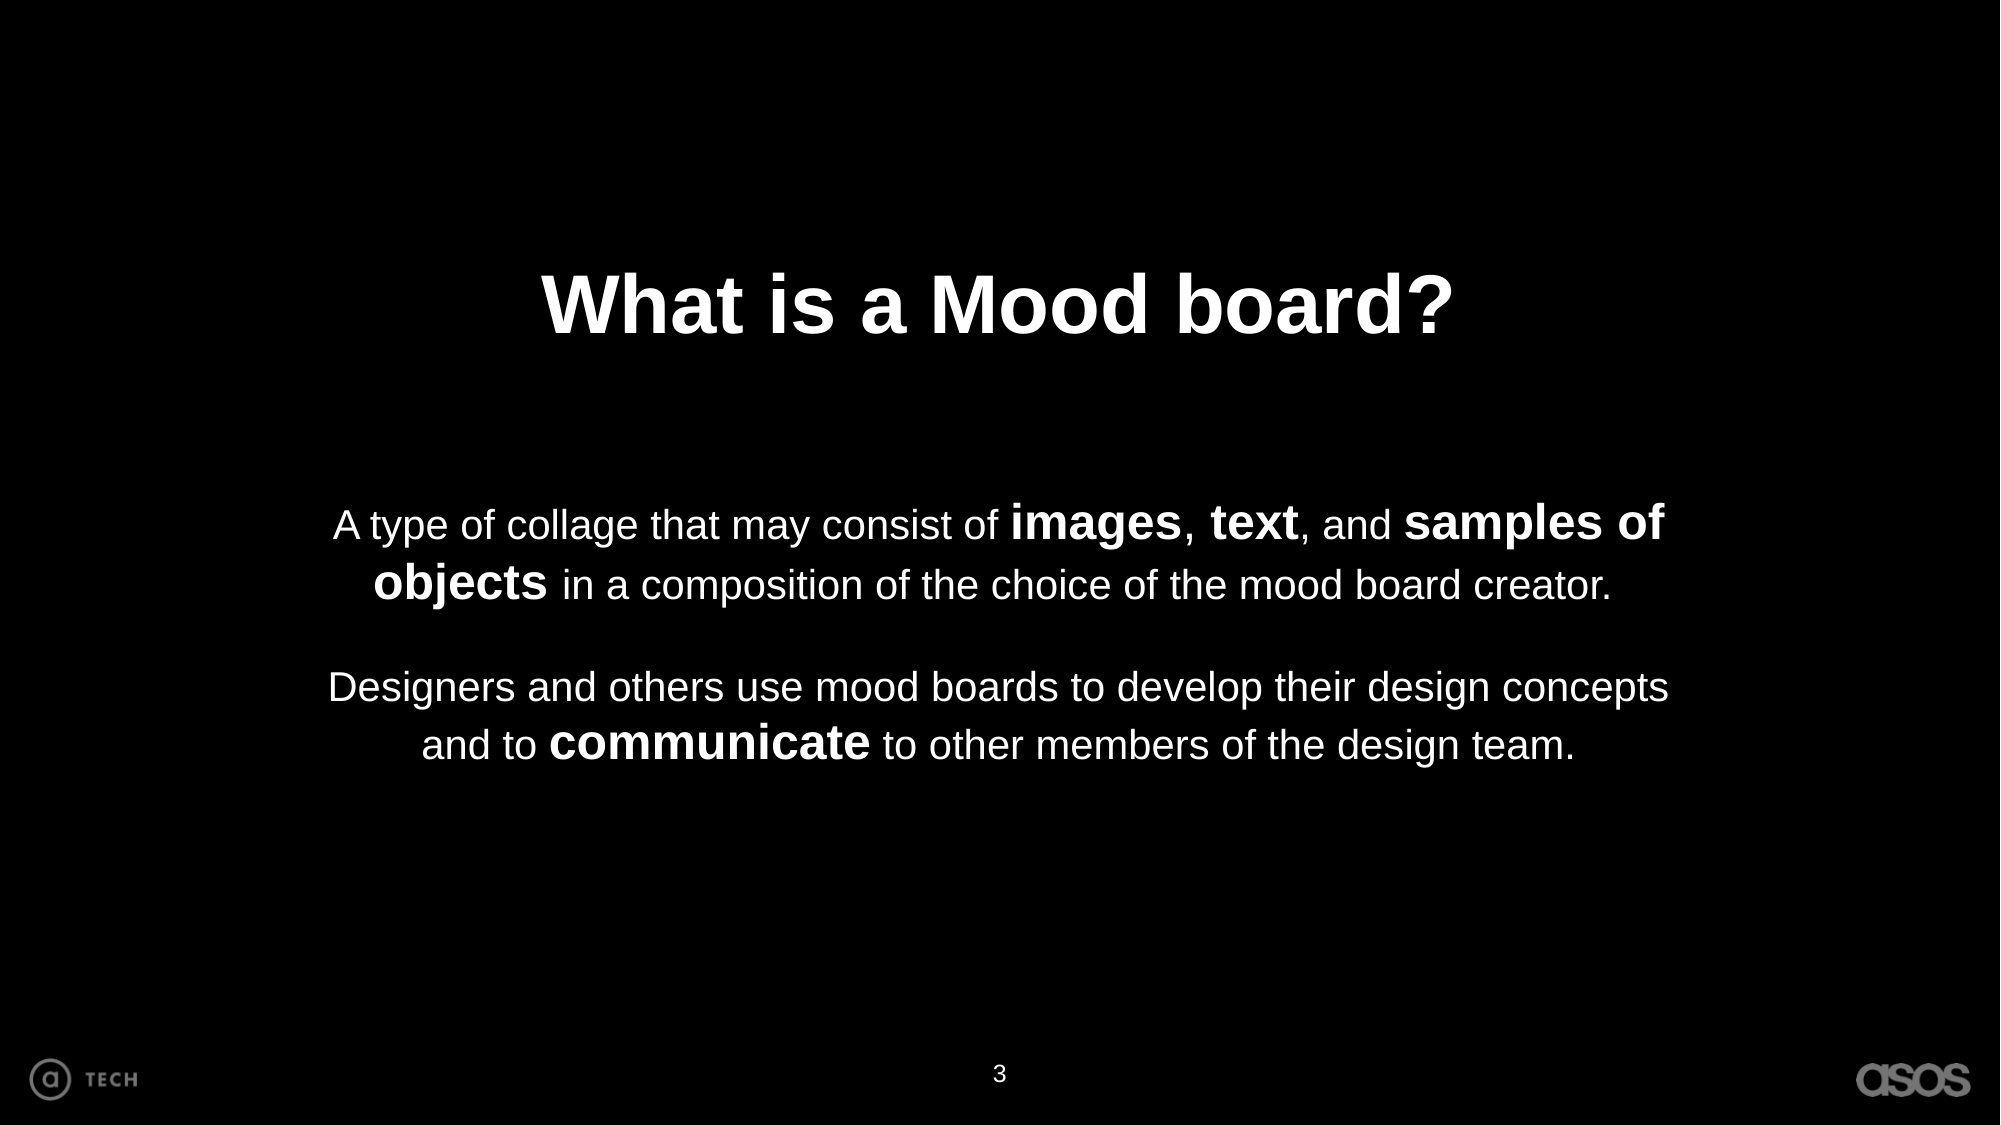

What is a Mood board?
A type of collage that may consist of images, text, and samples of objects in a composition of the choice of the mood board creator.

Designers and others use mood boards to develop their design concepts and to communicate to other members of the design team.